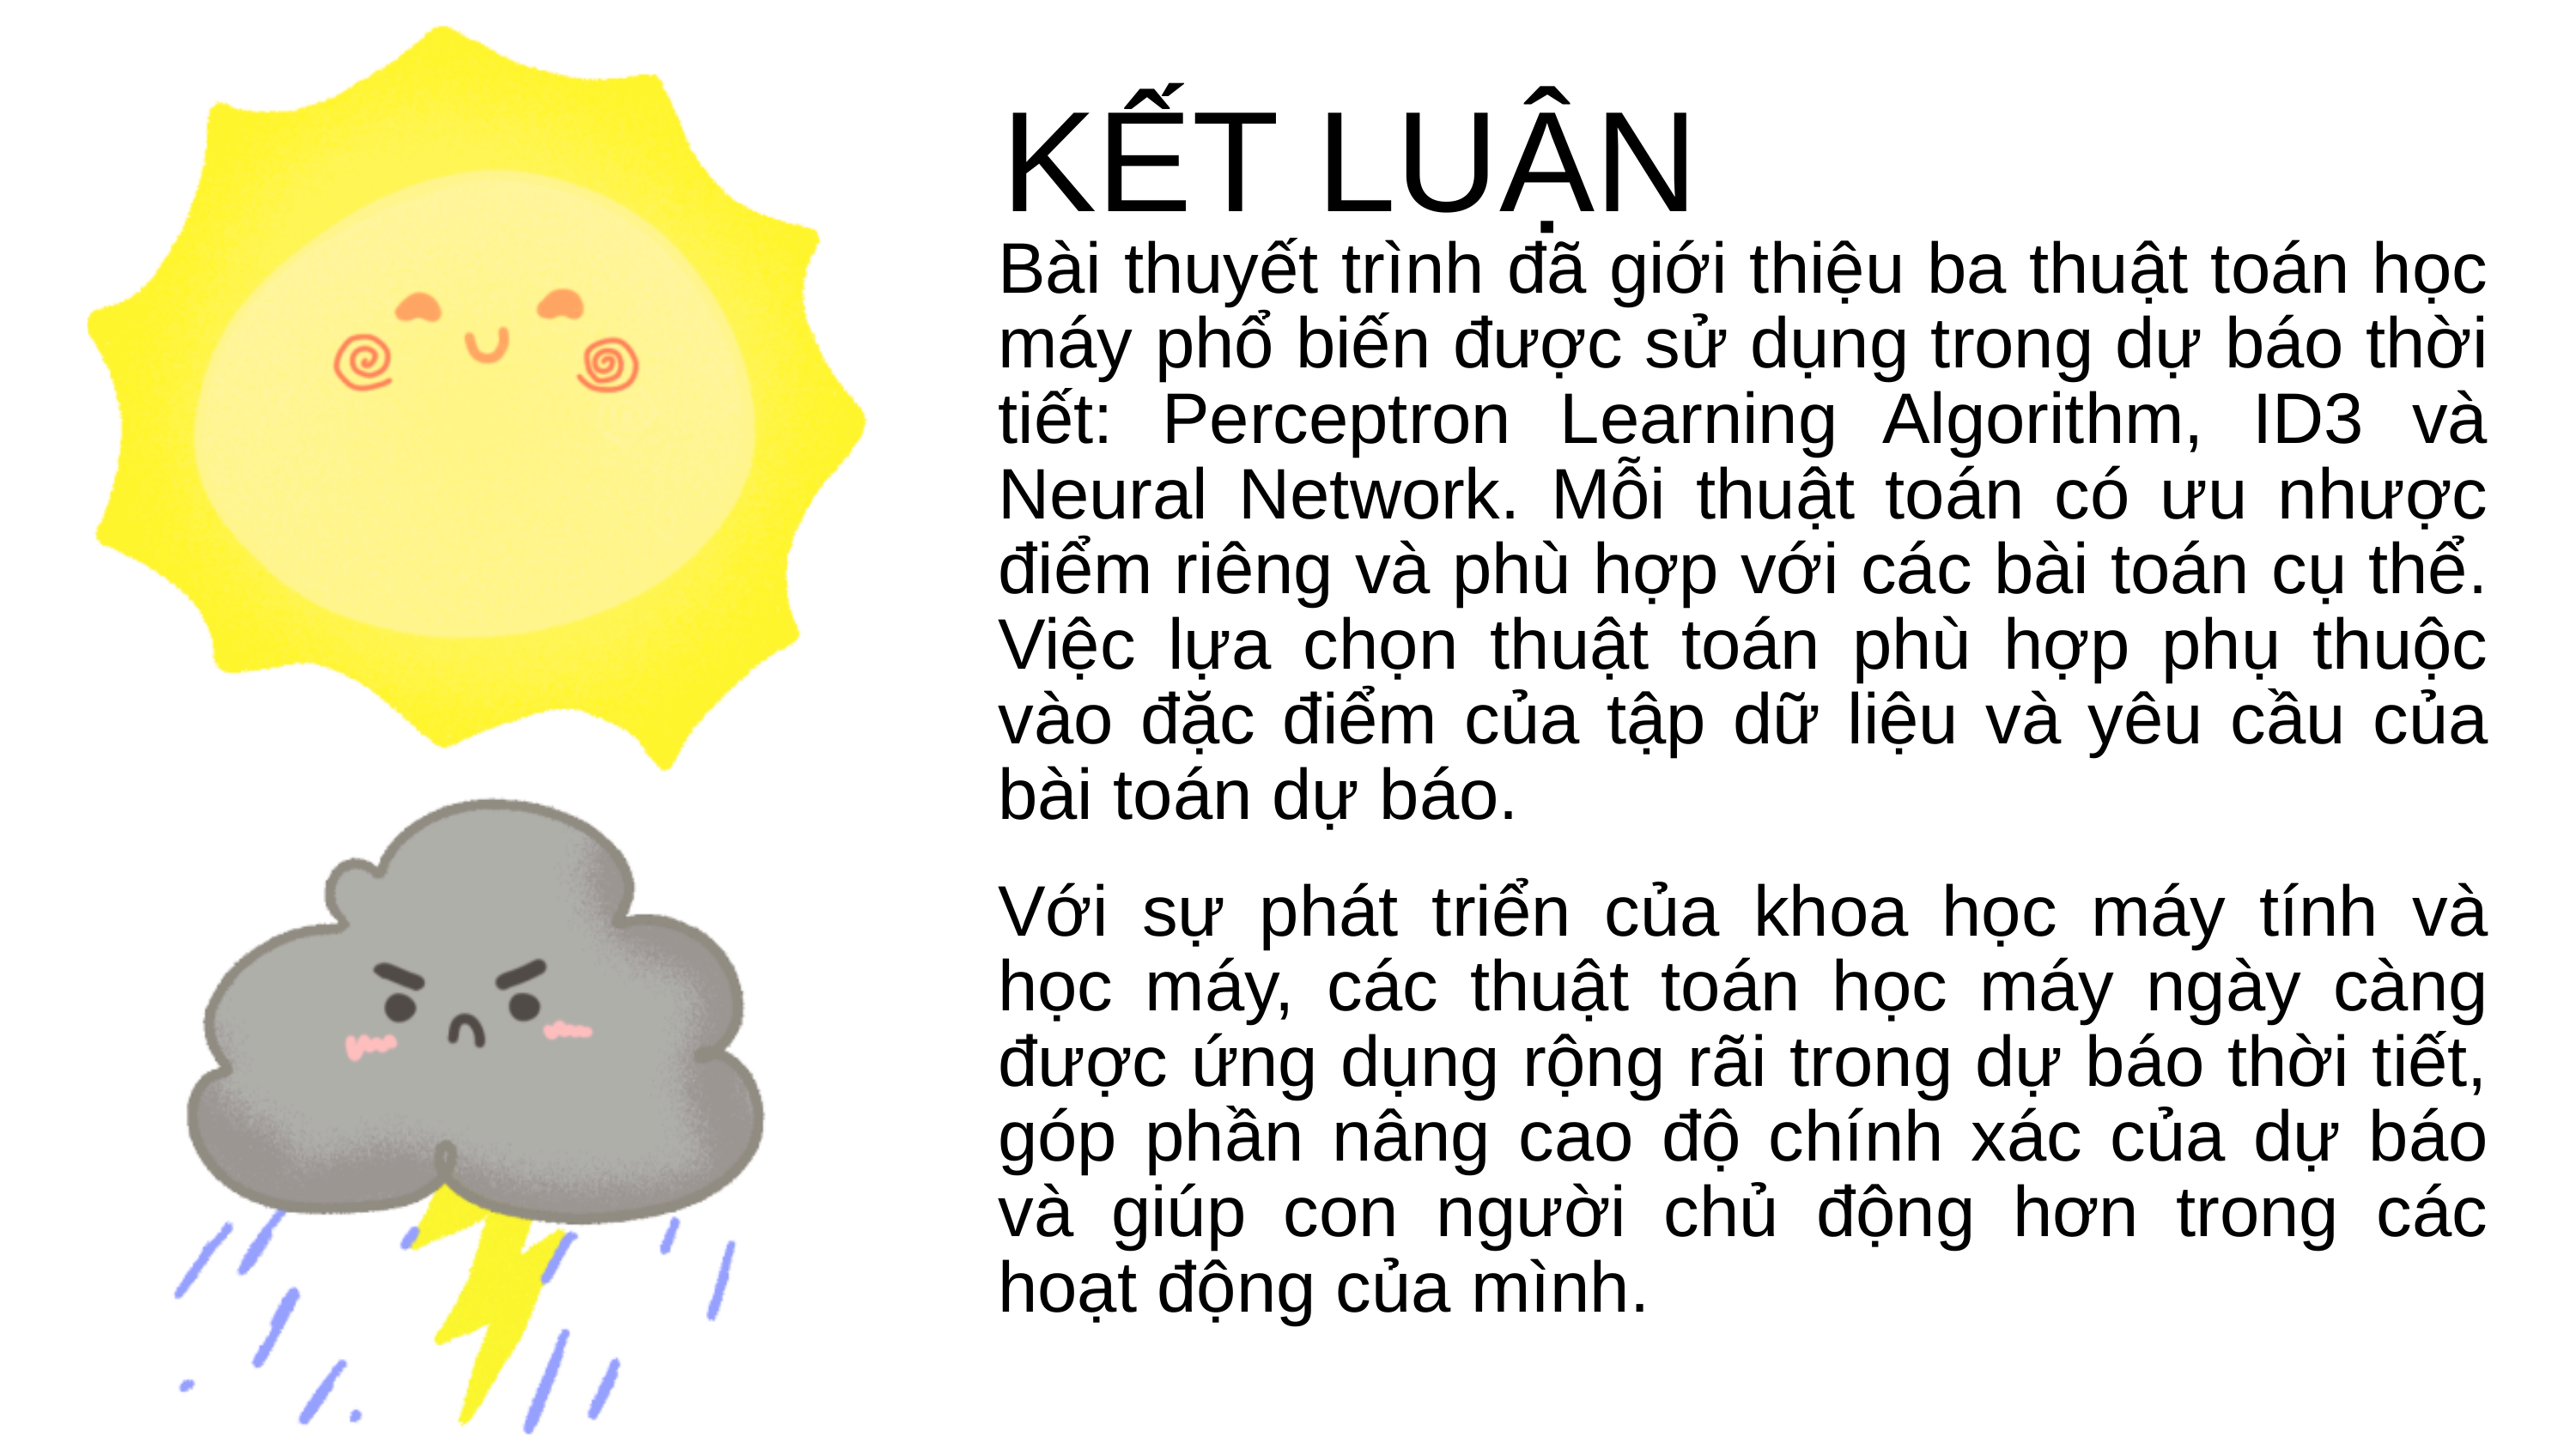

KẾT LUẬN
Bài thuyết trình đã giới thiệu ba thuật toán học máy phổ biến được sử dụng trong dự báo thời tiết: Perceptron Learning Algorithm, ID3 và Neural Network. Mỗi thuật toán có ưu nhược điểm riêng và phù hợp với các bài toán cụ thể. Việc lựa chọn thuật toán phù hợp phụ thuộc vào đặc điểm của tập dữ liệu và yêu cầu của bài toán dự báo.

Với sự phát triển của khoa học máy tính và học máy, các thuật toán học máy ngày càng được ứng dụng rộng rãi trong dự báo thời tiết, góp phần nâng cao độ chính xác của dự báo và giúp con người chủ động hơn trong các hoạt động của mình.